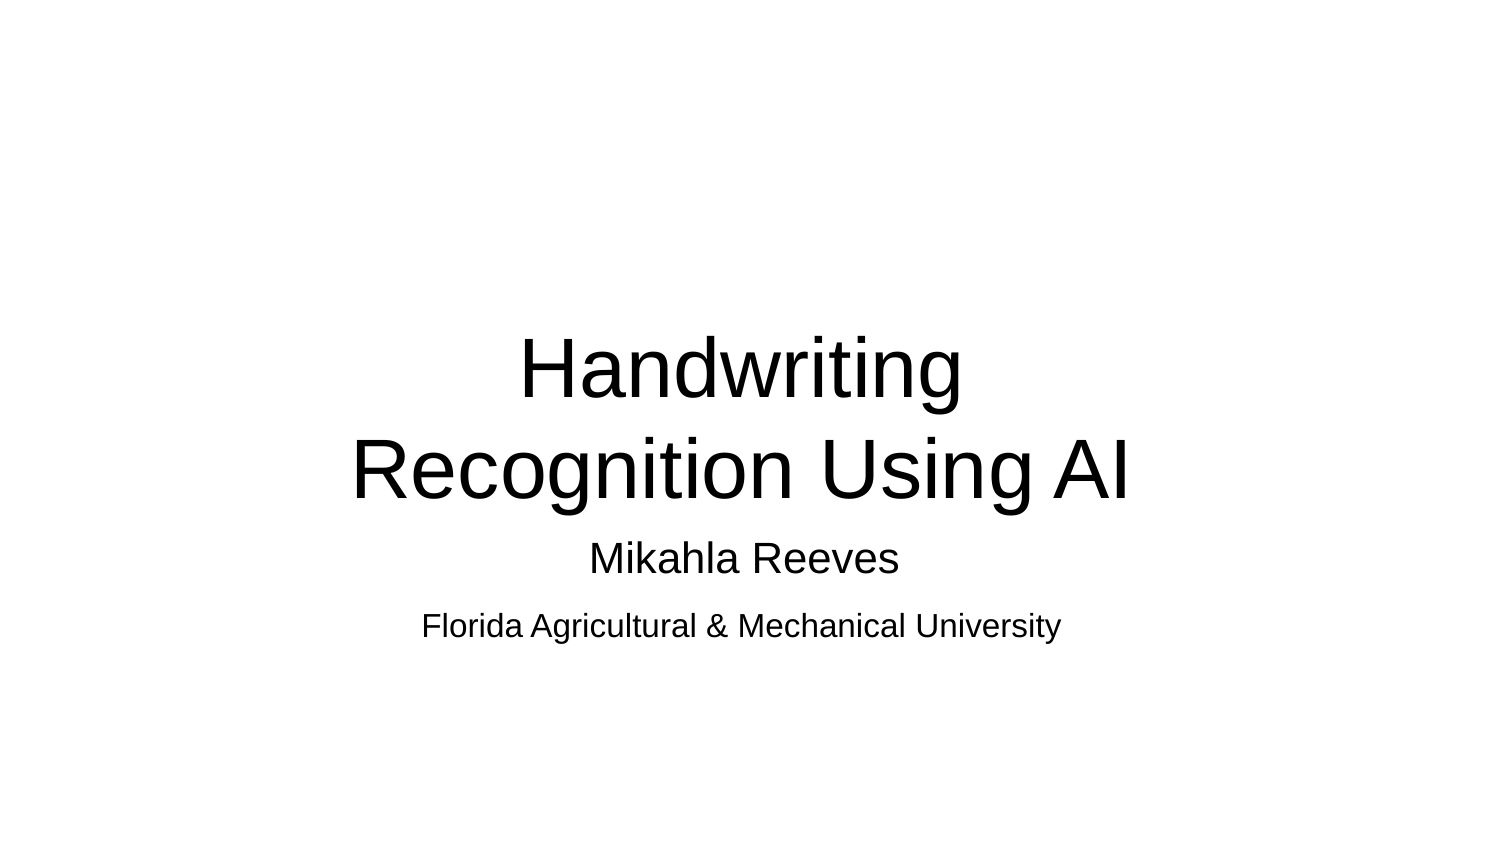

# Handwriting Recognition Using AI
Mikahla Reeves
Florida Agricultural & Mechanical University